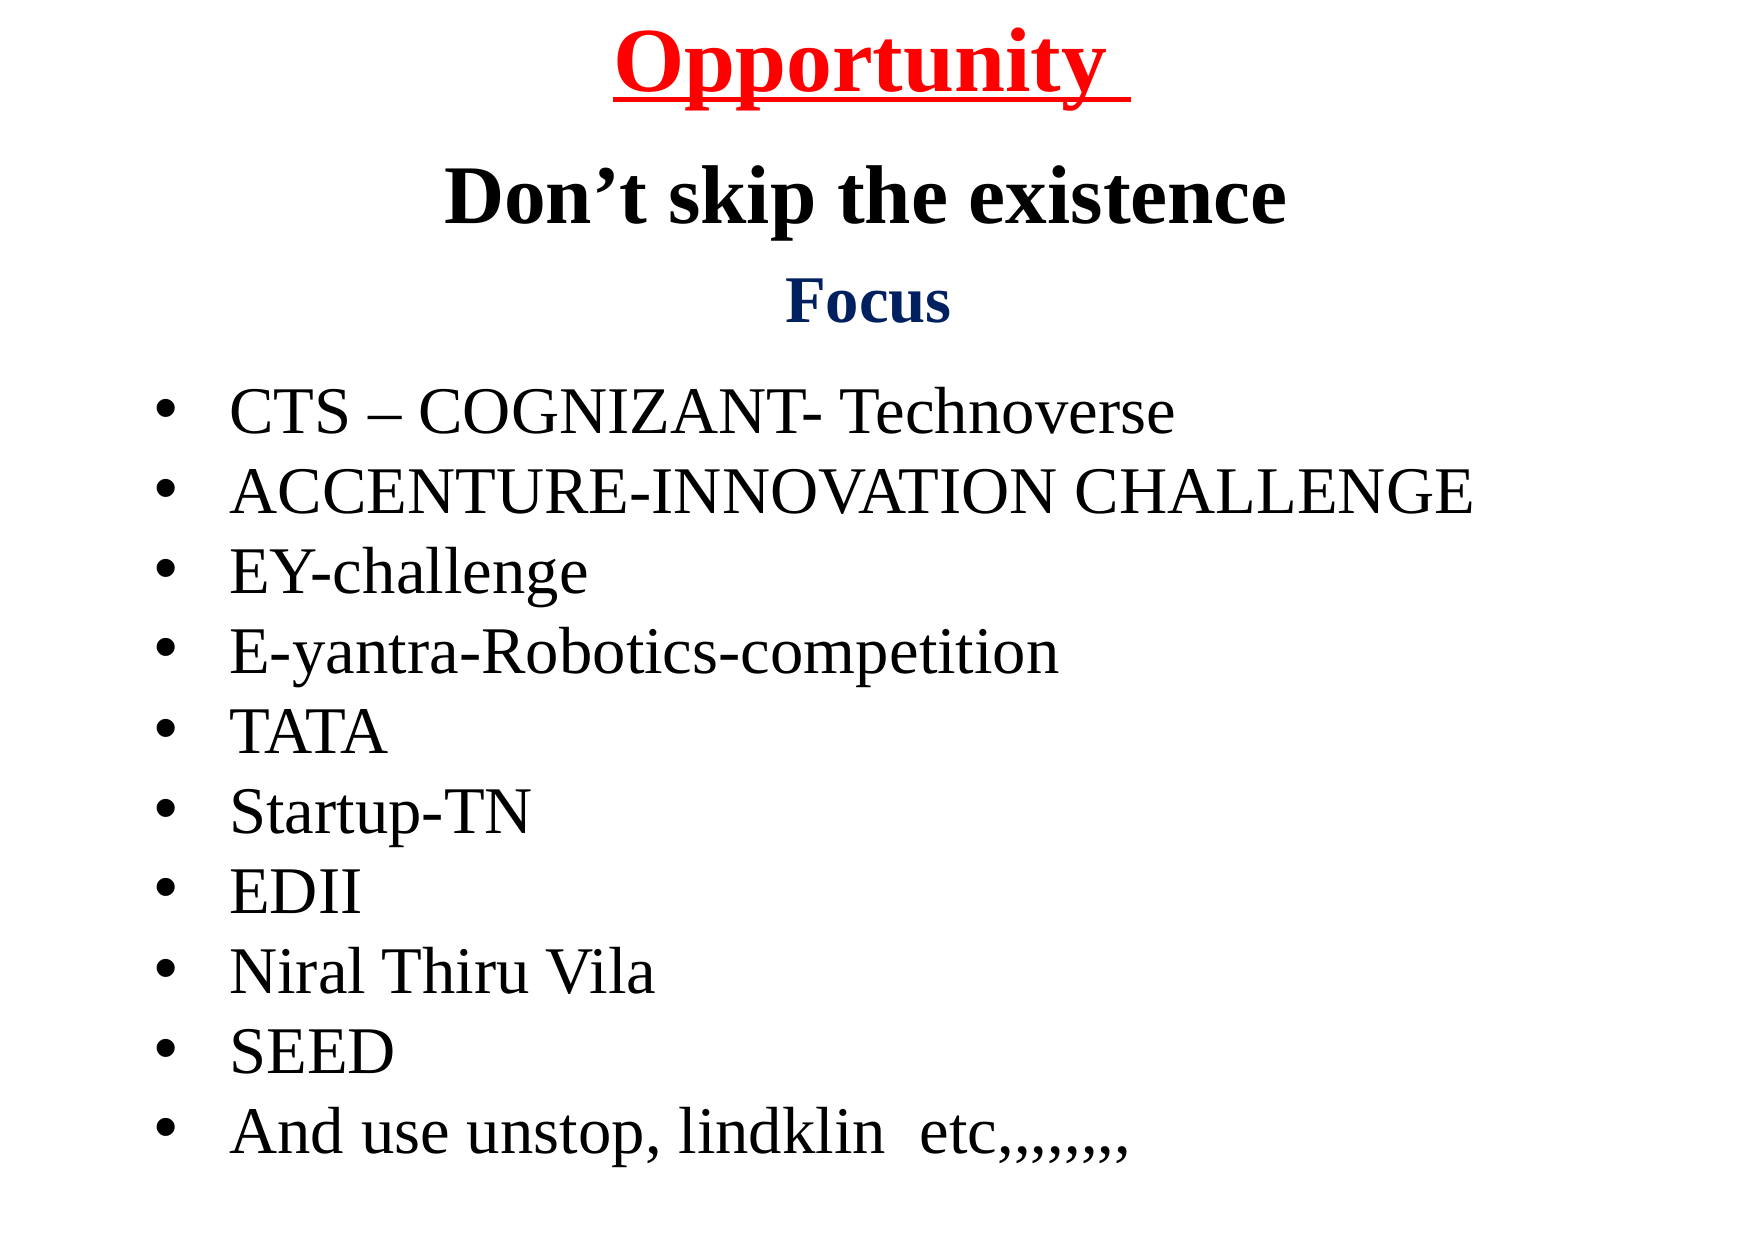

# Opportunity
Don’t skip the existence
Focus
CTS – COGNIZANT- Technoverse
ACCENTURE-INNOVATION CHALLENGE
EY-challenge
E-yantra-Robotics-competition
TATA
Startup-TN
EDII
Niral Thiru Vila
SEED
And use unstop, lindklin  etc,,,,,,,,